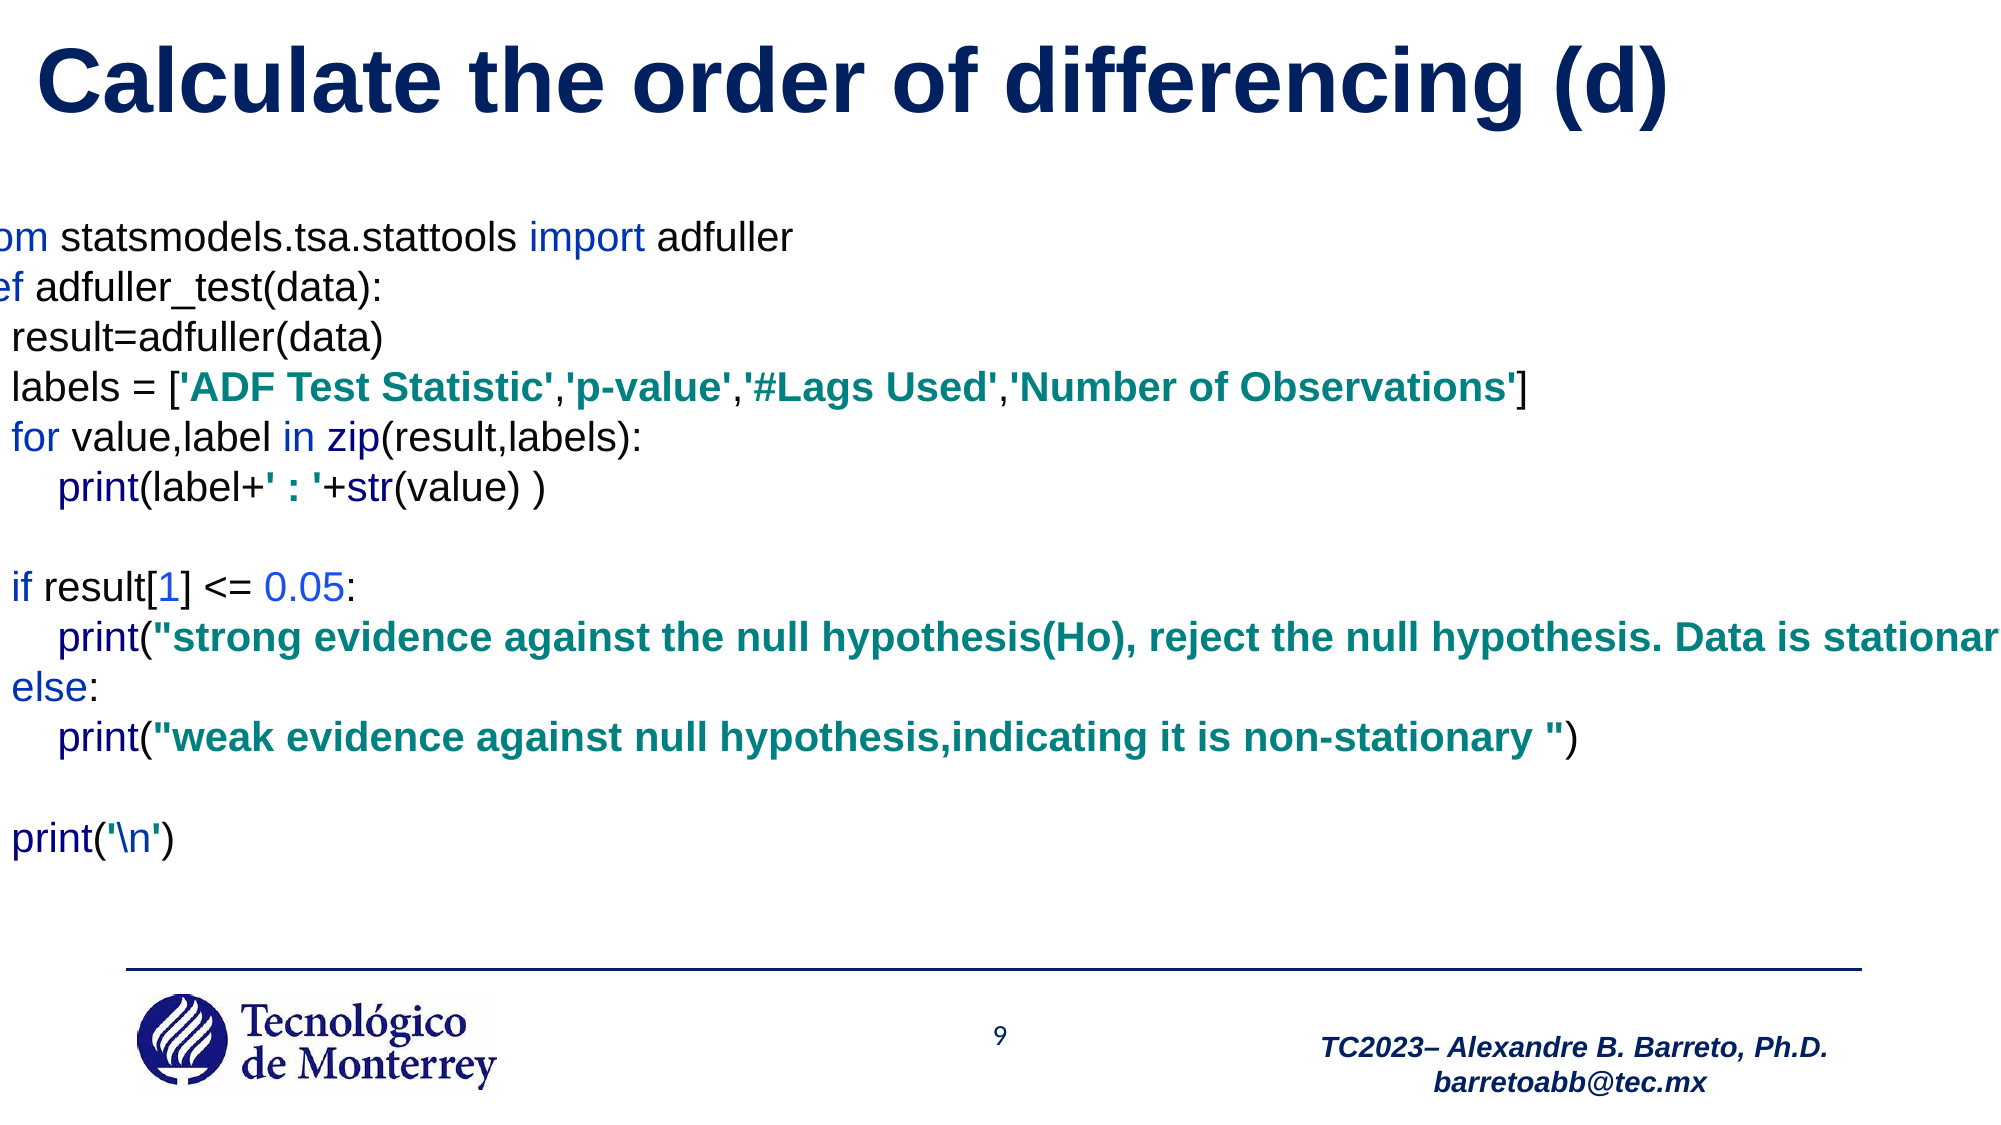

# Calculate the order of differencing (d)
from statsmodels.tsa.stattools import adfuller
def adfuller_test(data):
    result=adfuller(data)
    labels = ['ADF Test Statistic','p-value','#Lags Used','Number of Observations']
    for value,label in zip(result,labels):
        print(label+' : '+str(value) )
    if result[1] <= 0.05:
        print("strong evidence against the null hypothesis(Ho), reject the null hypothesis. Data is stationary")
    else:
        print("weak evidence against null hypothesis,indicating it is non-stationary ")
    print('\n')